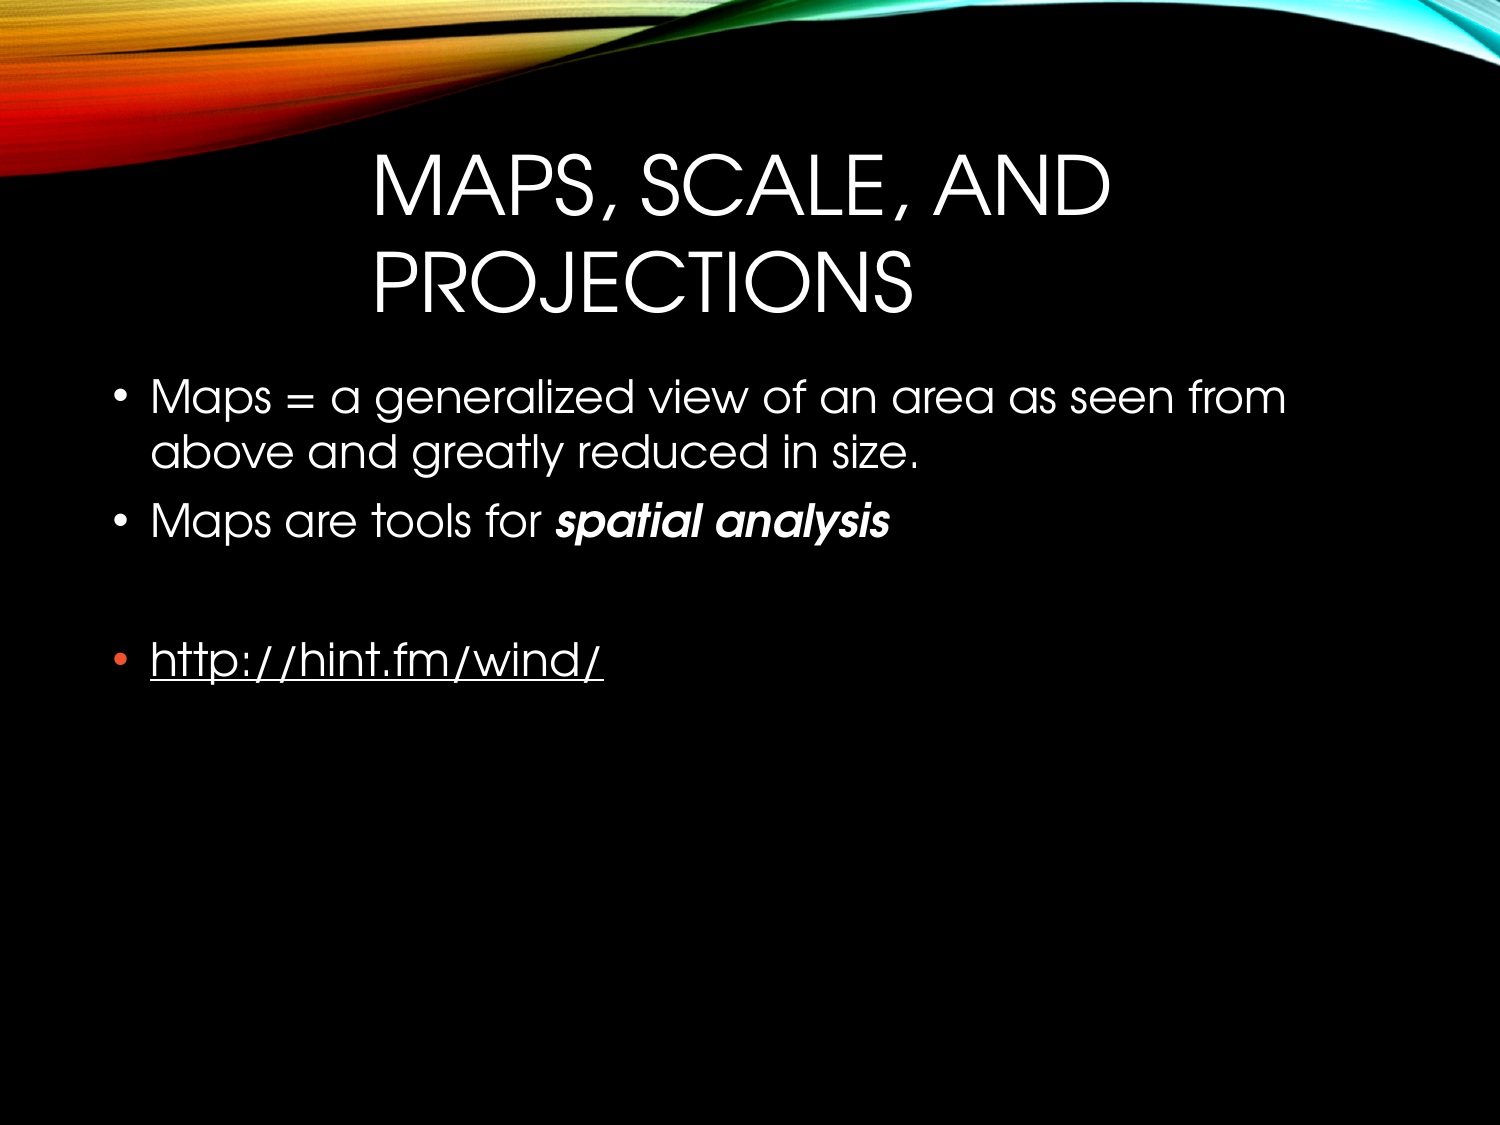

# Maps, Scale, and Projections
Maps = a generalized view of an area as seen from above and greatly reduced in size.
Maps are tools for spatial analysis

http://hint.fm/wind/